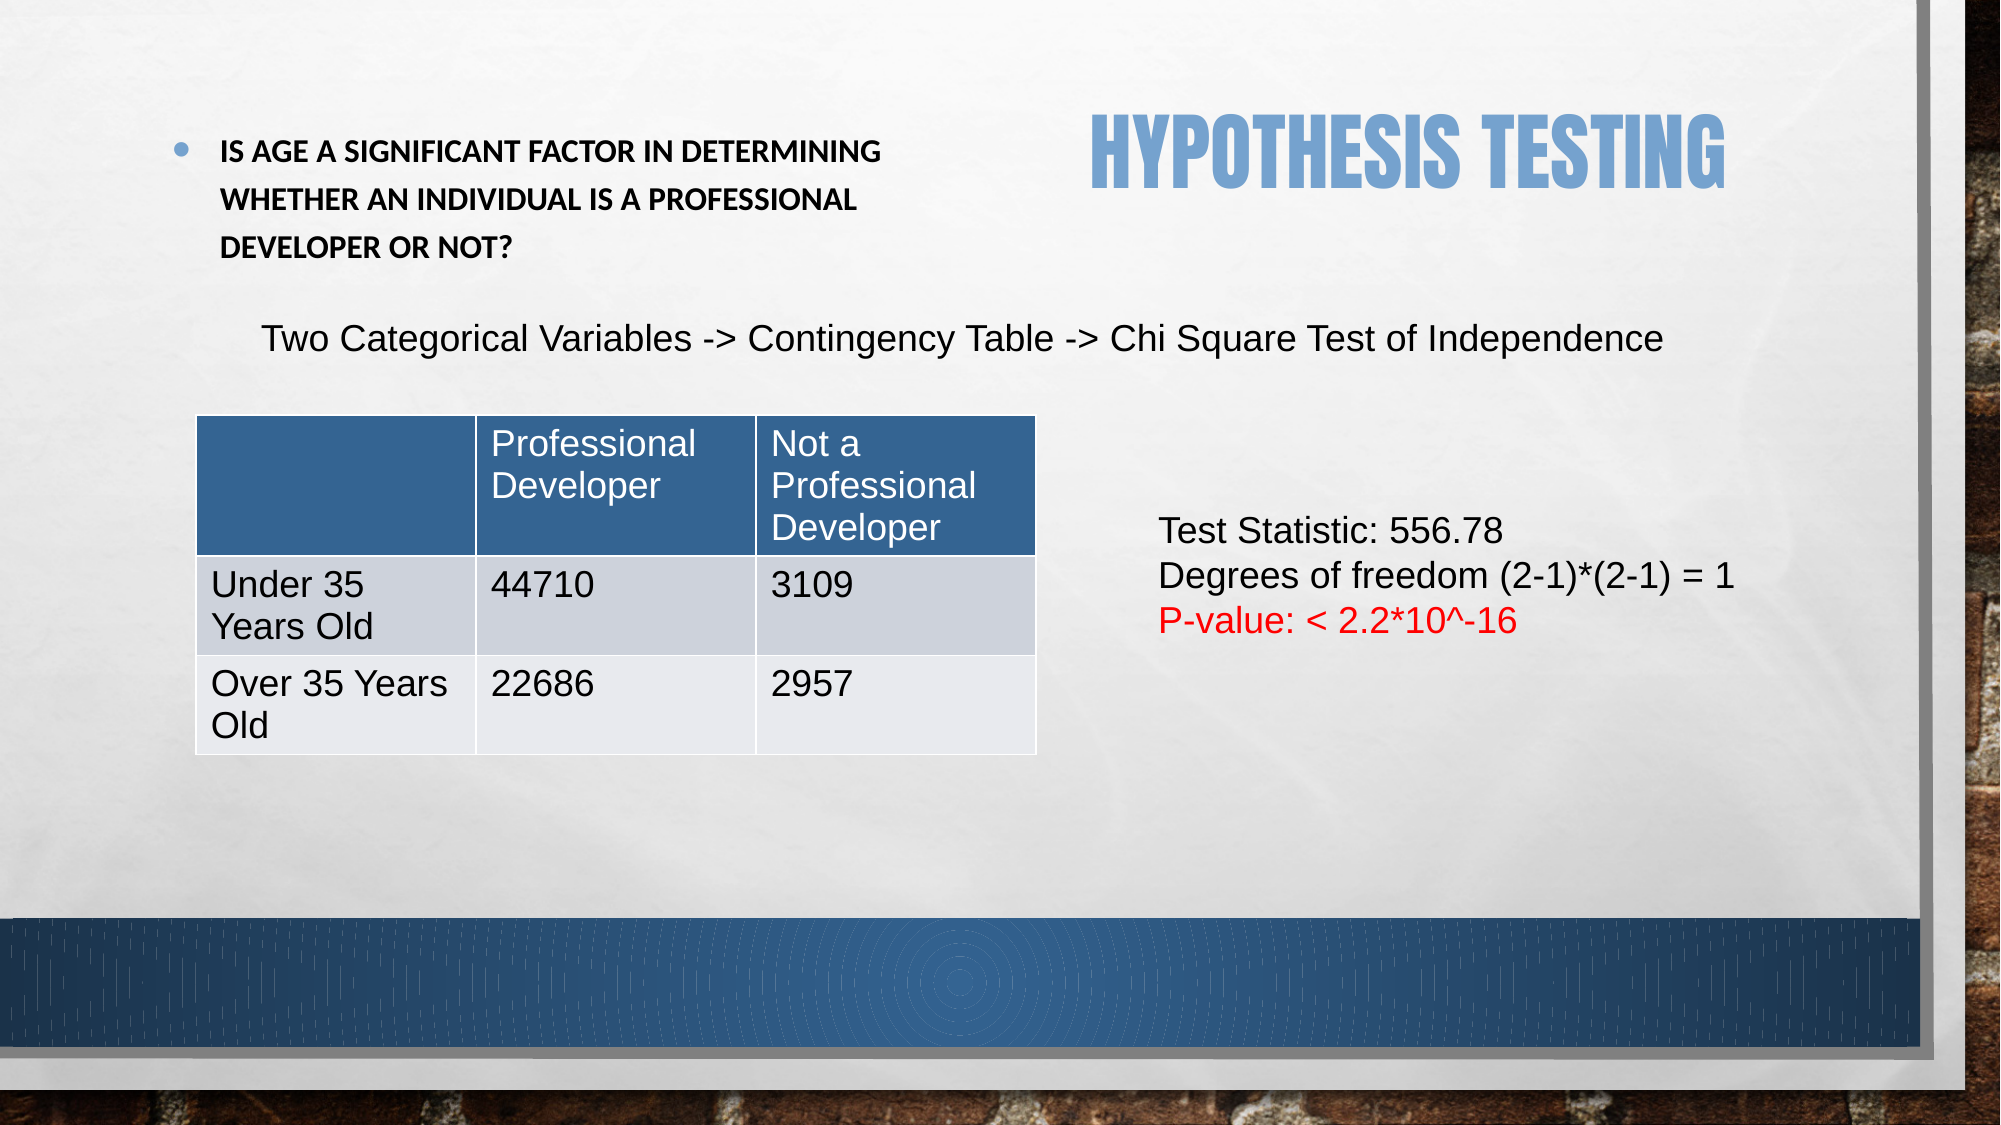

# Hypothesis Testing
Is age a significant factor in determining whether an individual is a professional developer or not?

Two Categorical Variables -> Contingency Table -> Chi Square Test of Independence
|  | Professional Developer | Not a Professional Developer |
| --- | --- | --- |
| Under 35 Years Old | 44710 | 3109 |
| Over 35 Years Old | 22686 | 2957 |
Test Statistic: 556.78
Degrees of freedom (2-1)*(2-1) = 1
P-value: < 2.2*10^-16